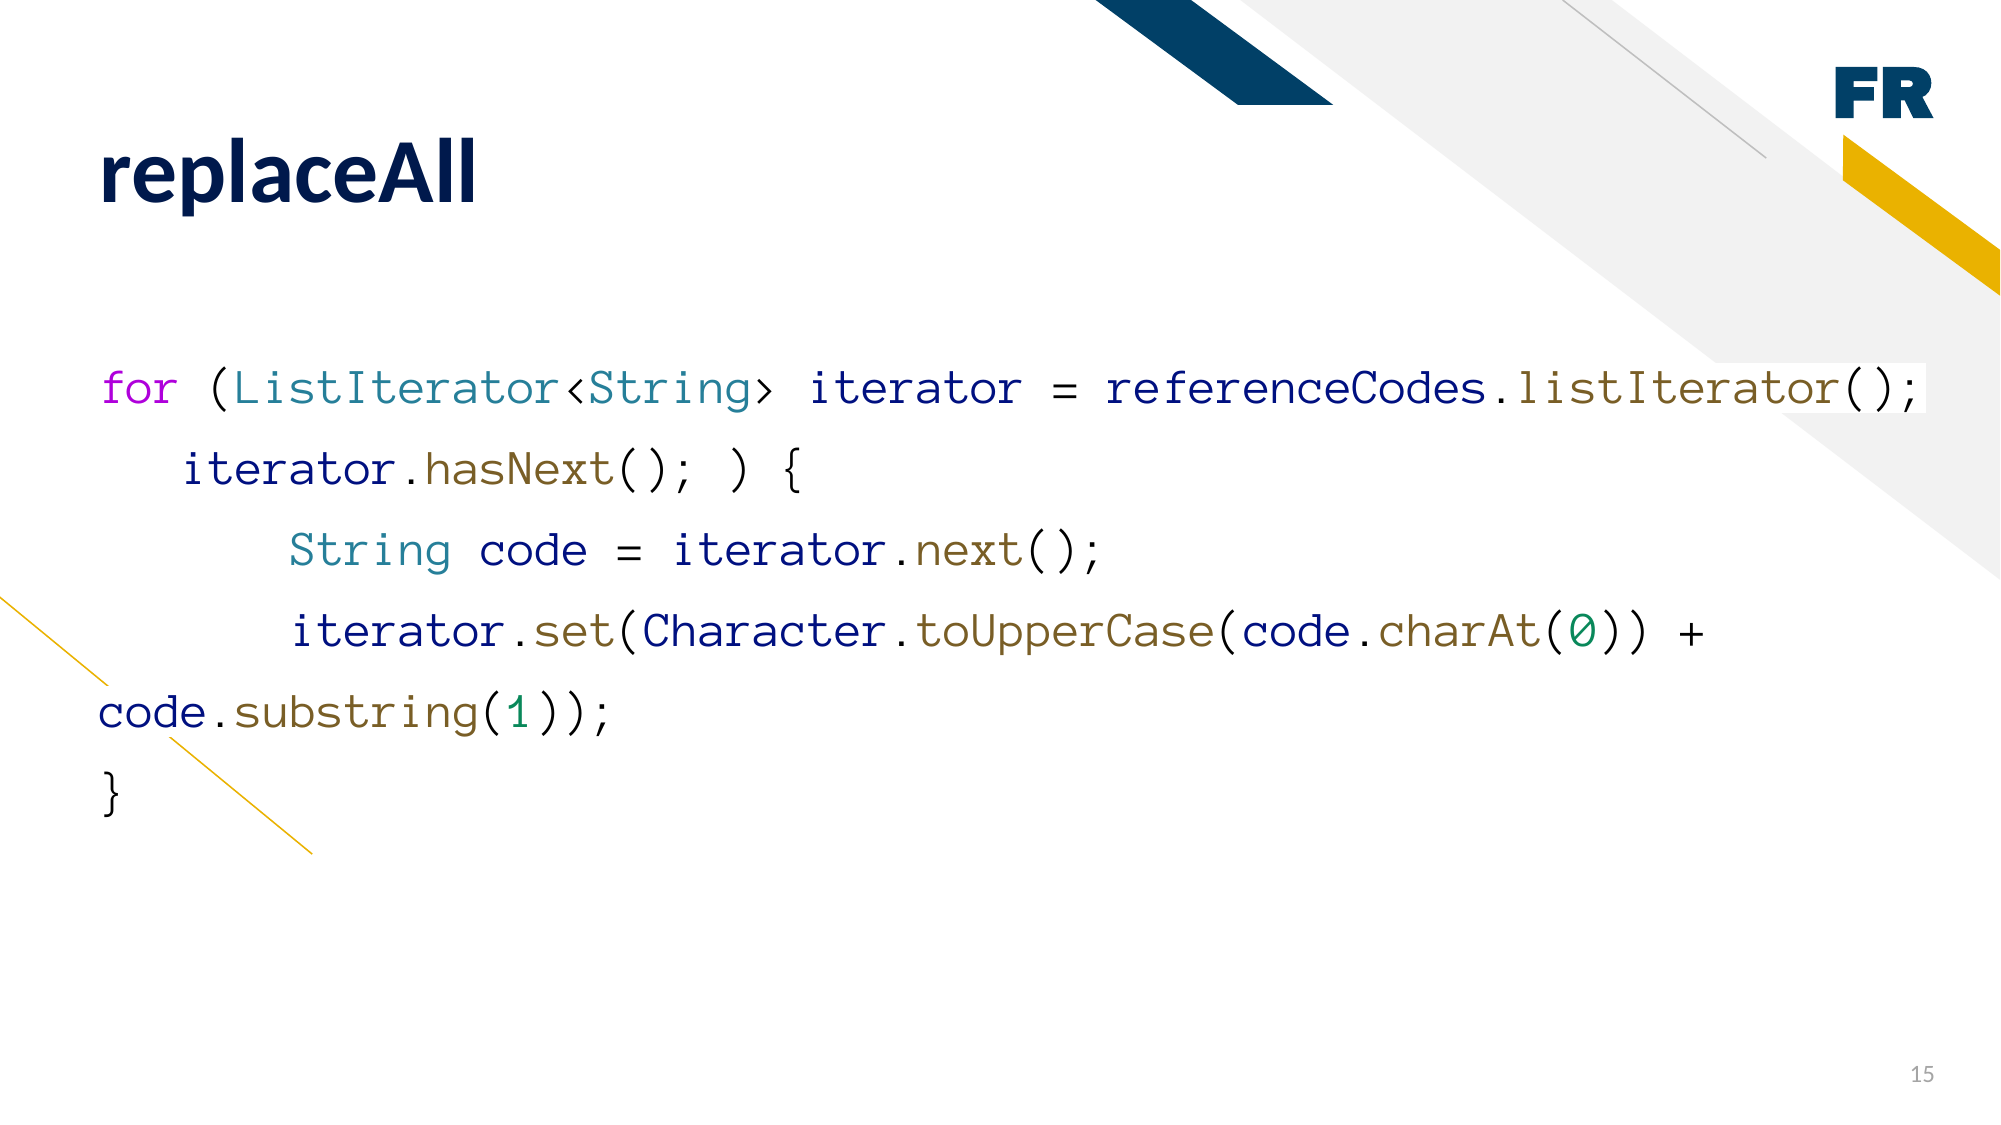

# replaceAll
for (ListIterator<String> iterator = referenceCodes.listIterator();
   iterator.hasNext(); ) {
       String code = iterator.next();
       iterator.set(Character.toUpperCase(code.charAt(0)) +
code.substring(1));
}
15